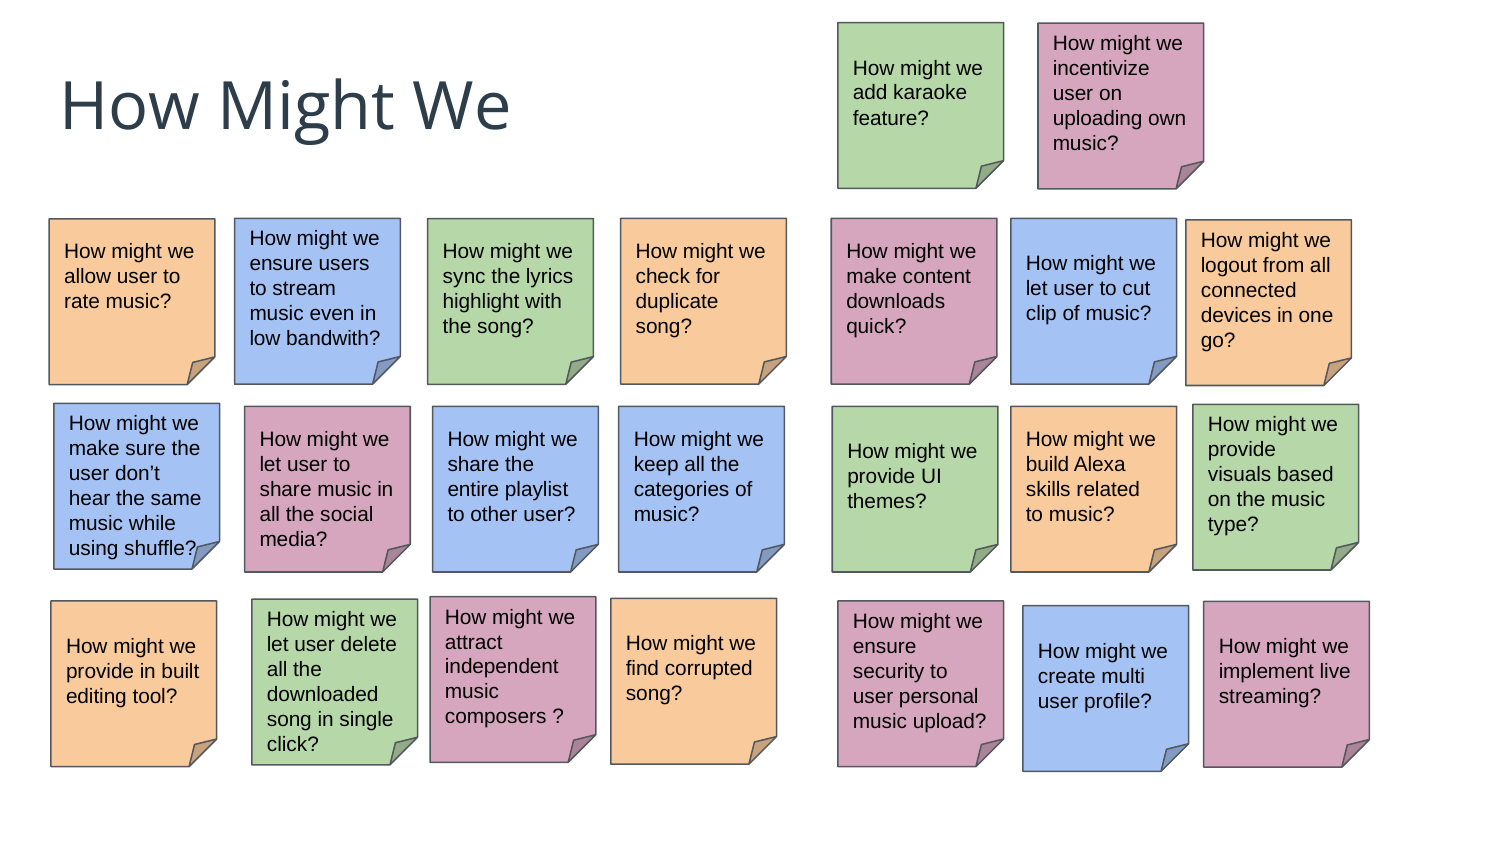

How might we add karaoke feature?
How might we incentivize user on uploading own music?
# How Might We
How might we ensure users to stream music even in low bandwith?
How might we check for duplicate song?

How might we make content downloads quick?

How might we let user to cut clip of music?
How might we sync the lyrics highlight with the song?
How might we allow user to rate music?

How might we logout from all connected devices in one go?

How might we make sure the user don’t hear the same music while using shuffle?
How might we provide visuals based on the music type?

How might we let user to share music in all the social media?

How might we share the entire playlist to other user?
How might we keep all the categories of music?
How might we provide UI themes?
How might we build Alexa skills related to music?
How might we attract independent music composers ?
How might we find corrupted song?

How might we let user delete all the downloaded song in single click?

How might we provide in built editing tool?

How might we ensure security to user personal music upload?
How might we implement live streaming?
How might we create multi user profile?